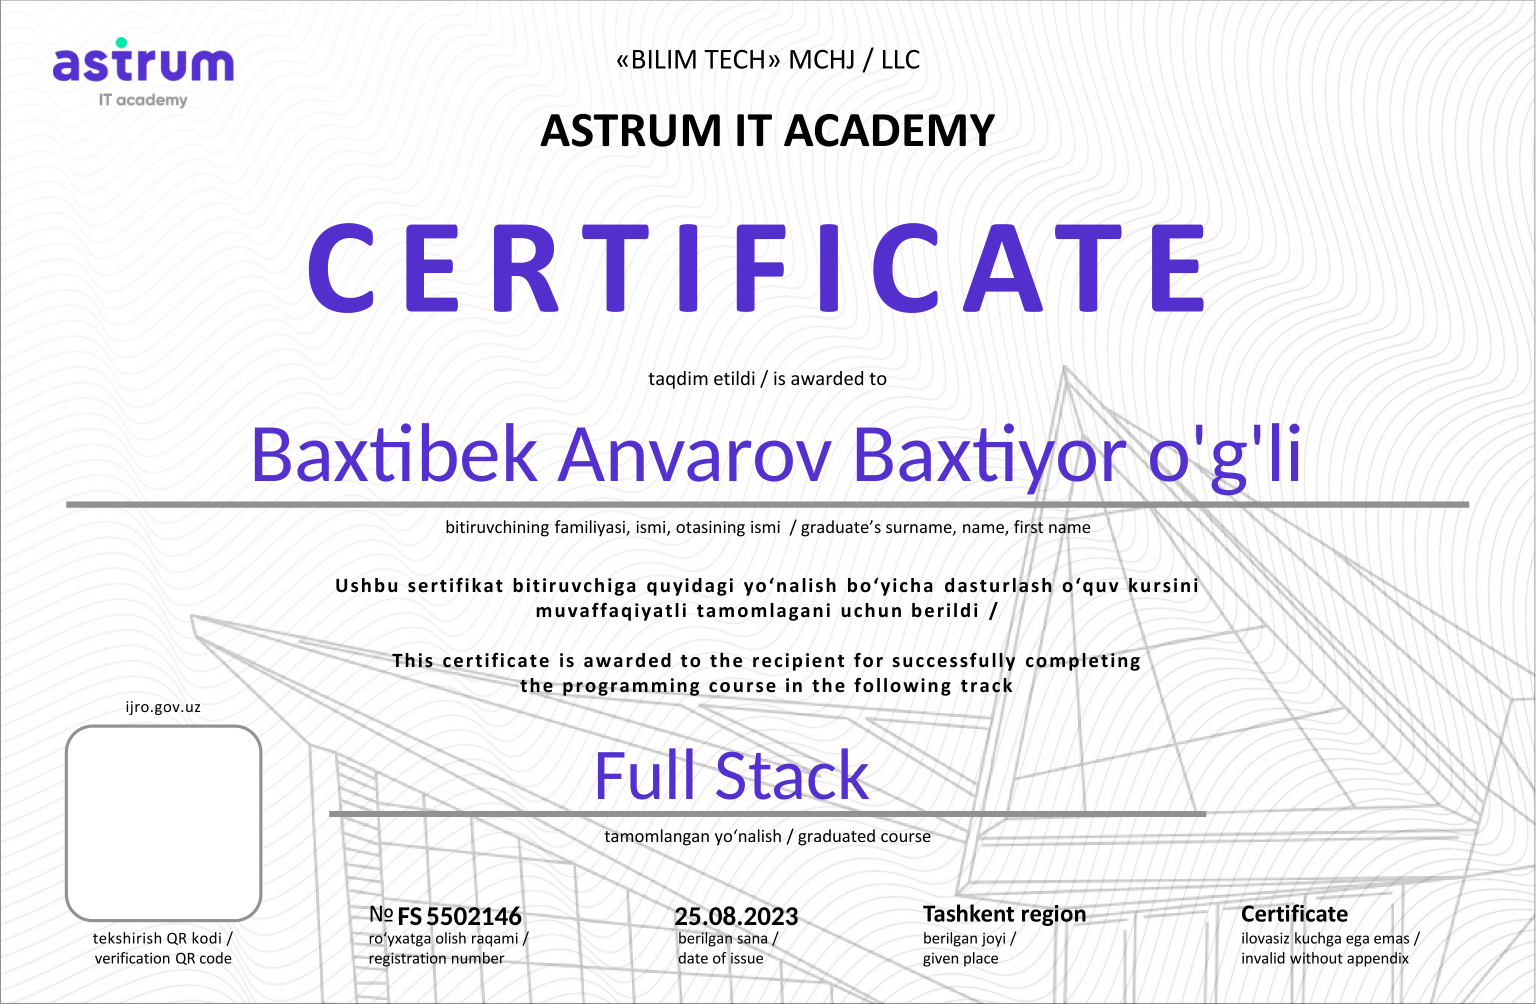

Baxtibek Anvarov Baxtiyor o'g'li
Full Stack
FS
5502146
25.08.2023